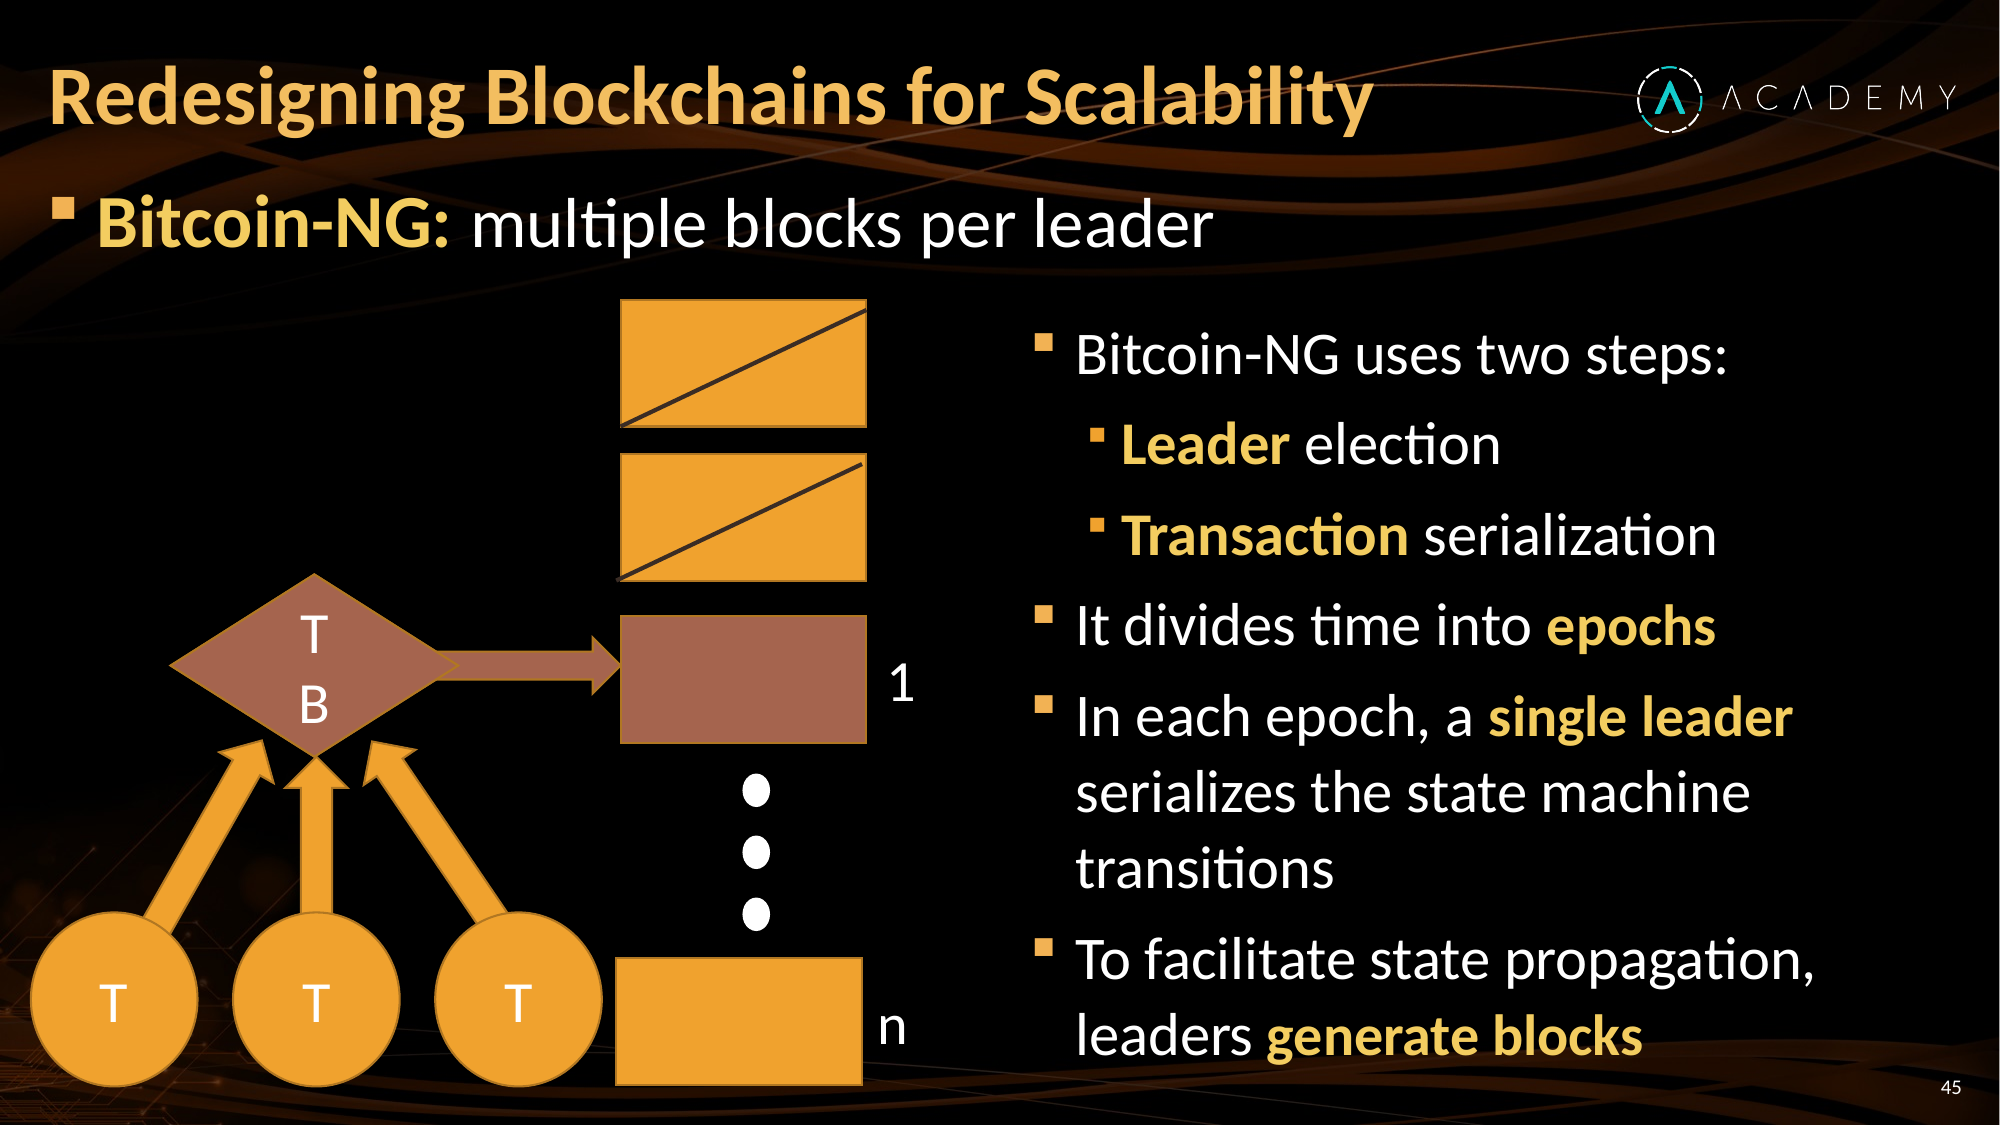

# Redesigning Blockchains for Scalability
Bitcoin-NG: multiple blocks per leader

Bitcoin-NG uses two steps:
Leader election
Transaction serialization
It divides time into epochs
In each epoch, a single leader serializes the state machine transitions
To facilitate state propagation, leaders generate blocks
T
B
T
B

1
n

T
T
T

45